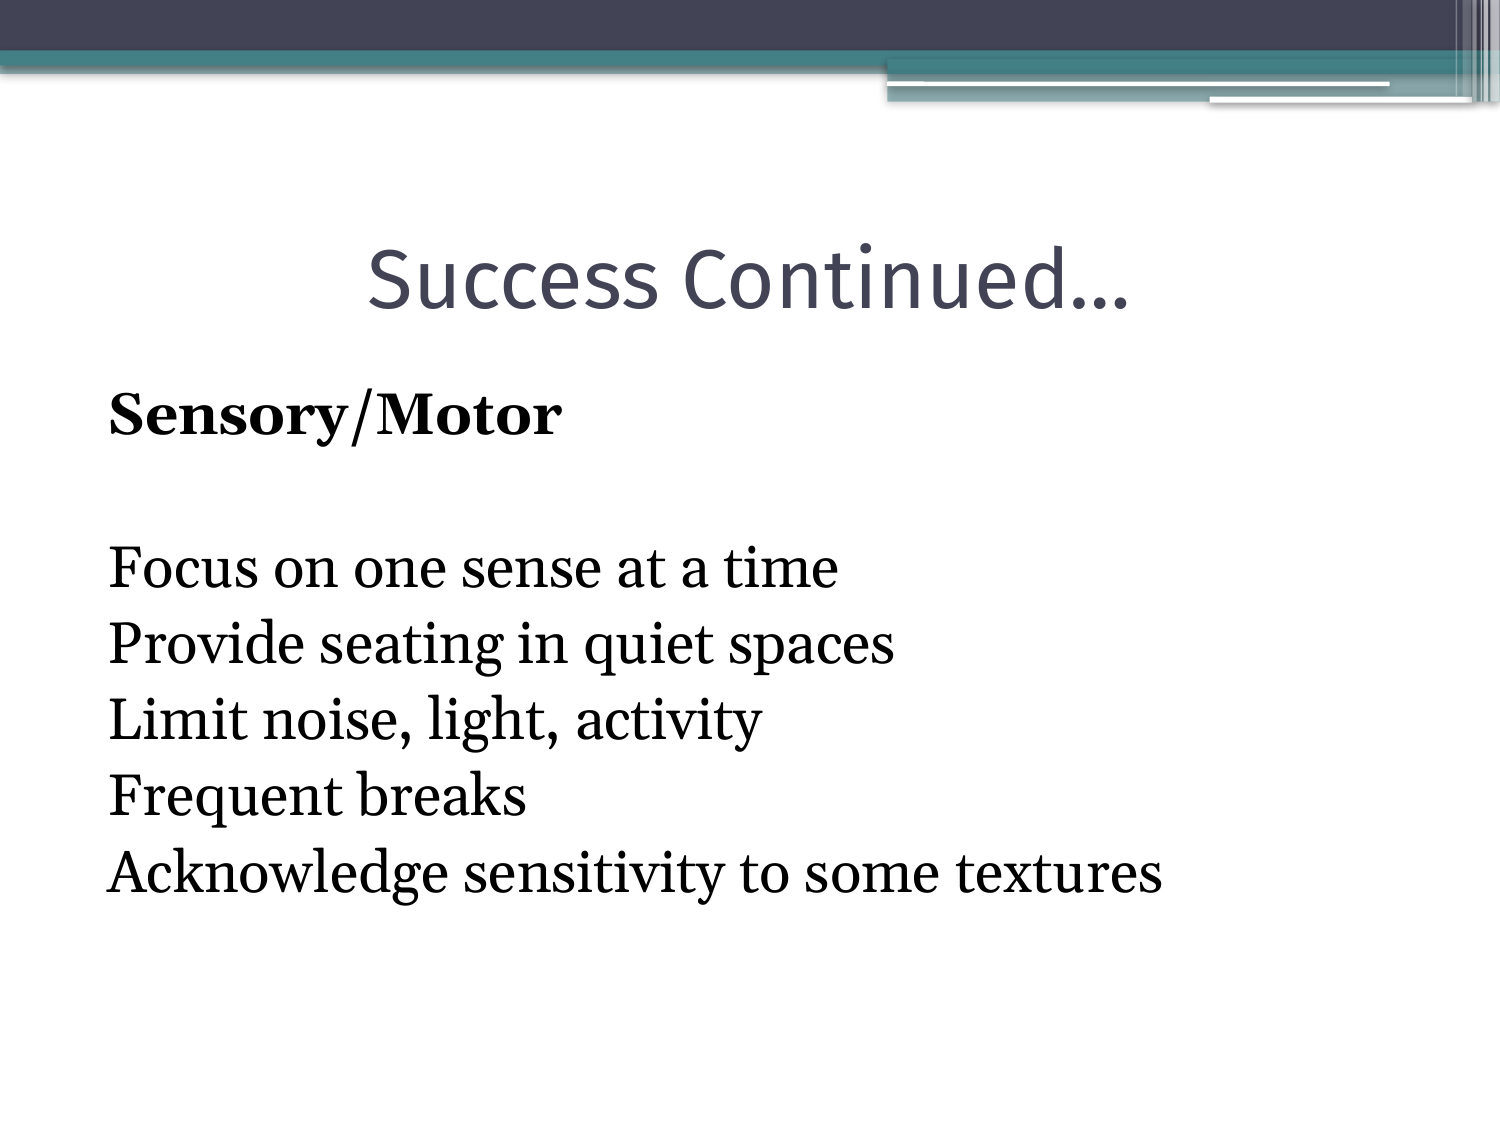

# Success Continued…
Sensory/Motor

Focus on one sense at a time
Provide seating in quiet spaces
Limit noise, light, activity
Frequent breaks
Acknowledge sensitivity to some textures